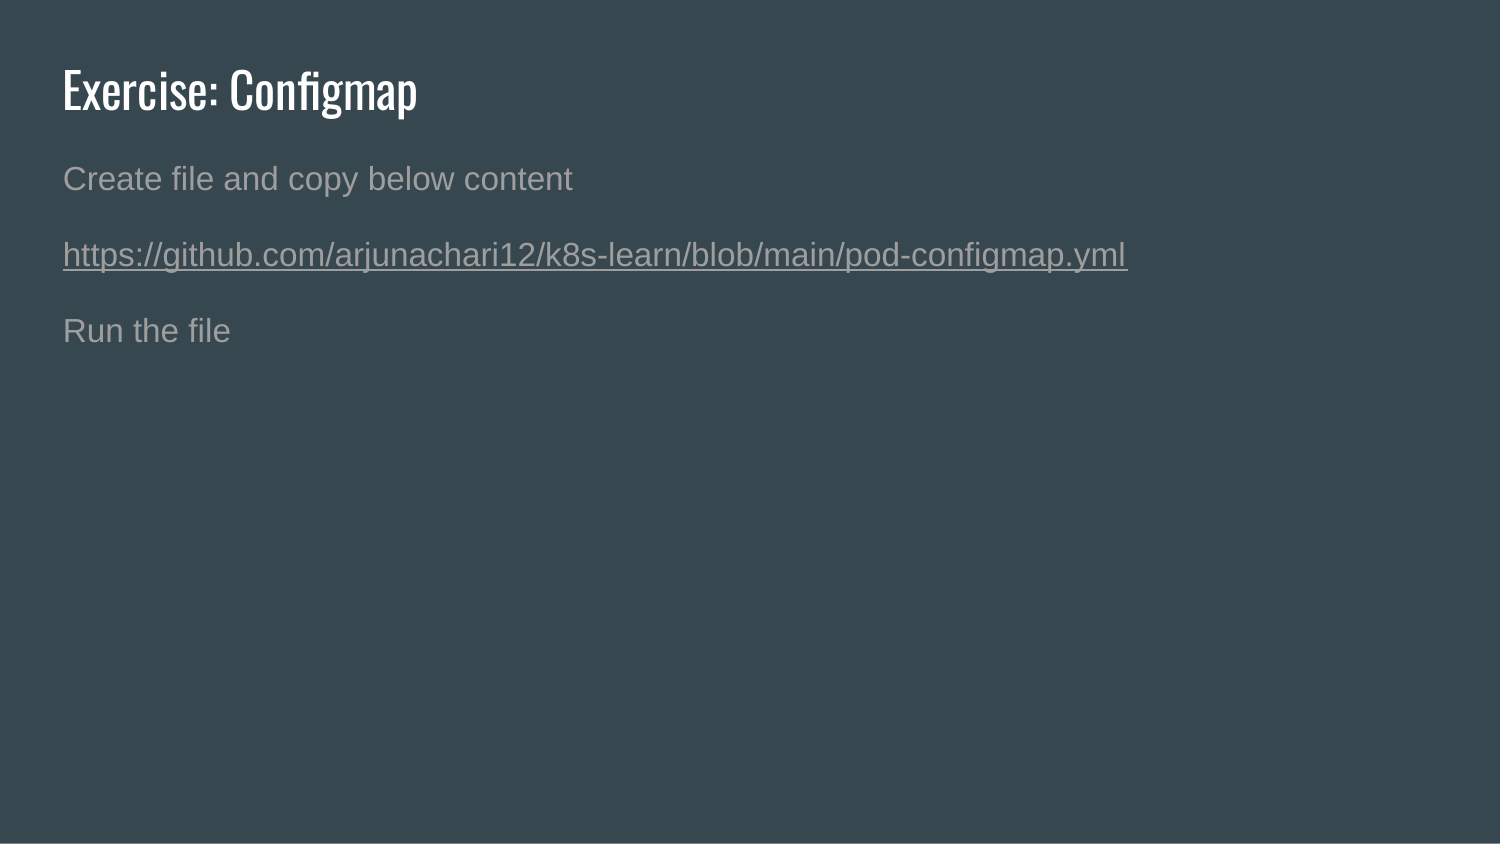

# Exercise: Configmap
Create file and copy below content
https://github.com/arjunachari12/k8s-learn/blob/main/pod-configmap.yml
Run the file